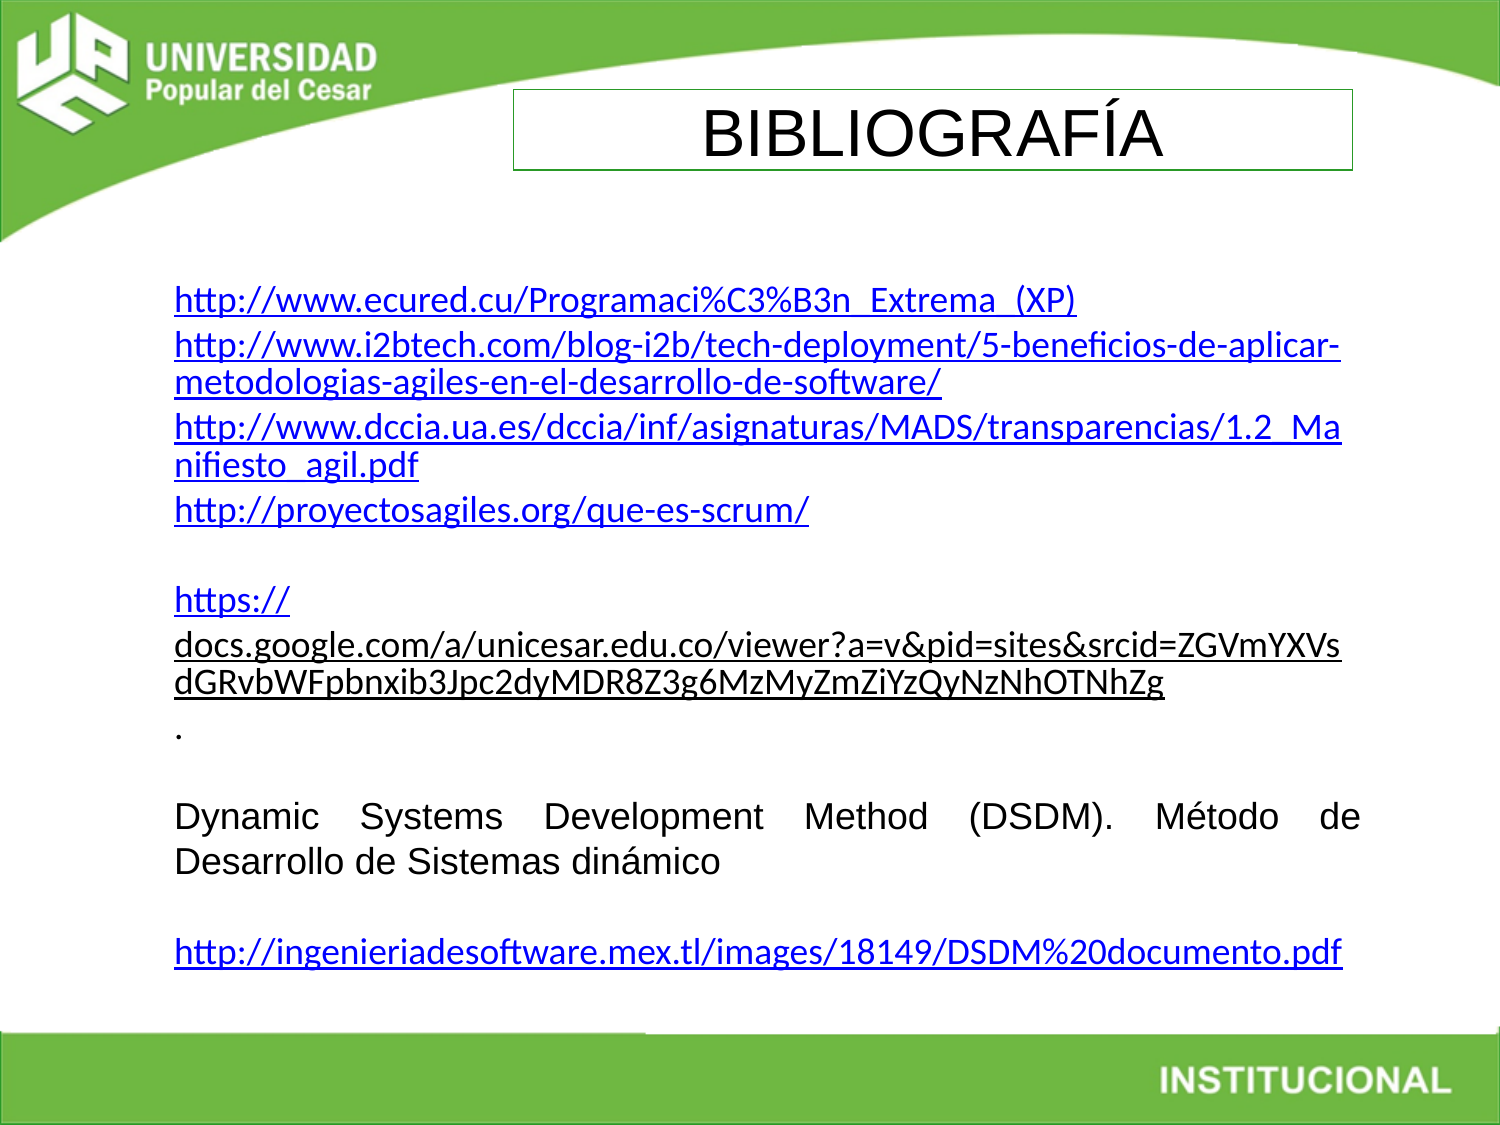

BIBLIOGRAFÍA
http://www.ecured.cu/Programaci%C3%B3n_Extrema_(XP)
http://www.i2btech.com/blog-i2b/tech-deployment/5-beneficios-de-aplicar-metodologias-agiles-en-el-desarrollo-de-software/
http://www.dccia.ua.es/dccia/inf/asignaturas/MADS/transparencias/1.2_Manifiesto_agil.pdf
http://proyectosagiles.org/que-es-scrum/

https://docs.google.com/a/unicesar.edu.co/viewer?a=v&pid=sites&srcid=ZGVmYXVsdGRvbWFpbnxib3Jpc2dyMDR8Z3g6MzMyZmZiYzQyNzNhOTNhZg.

Dynamic Systems Development Method (DSDM). Método de Desarrollo de Sistemas dinámico

http://ingenieriadesoftware.mex.tl/images/18149/DSDM%20documento.pdf